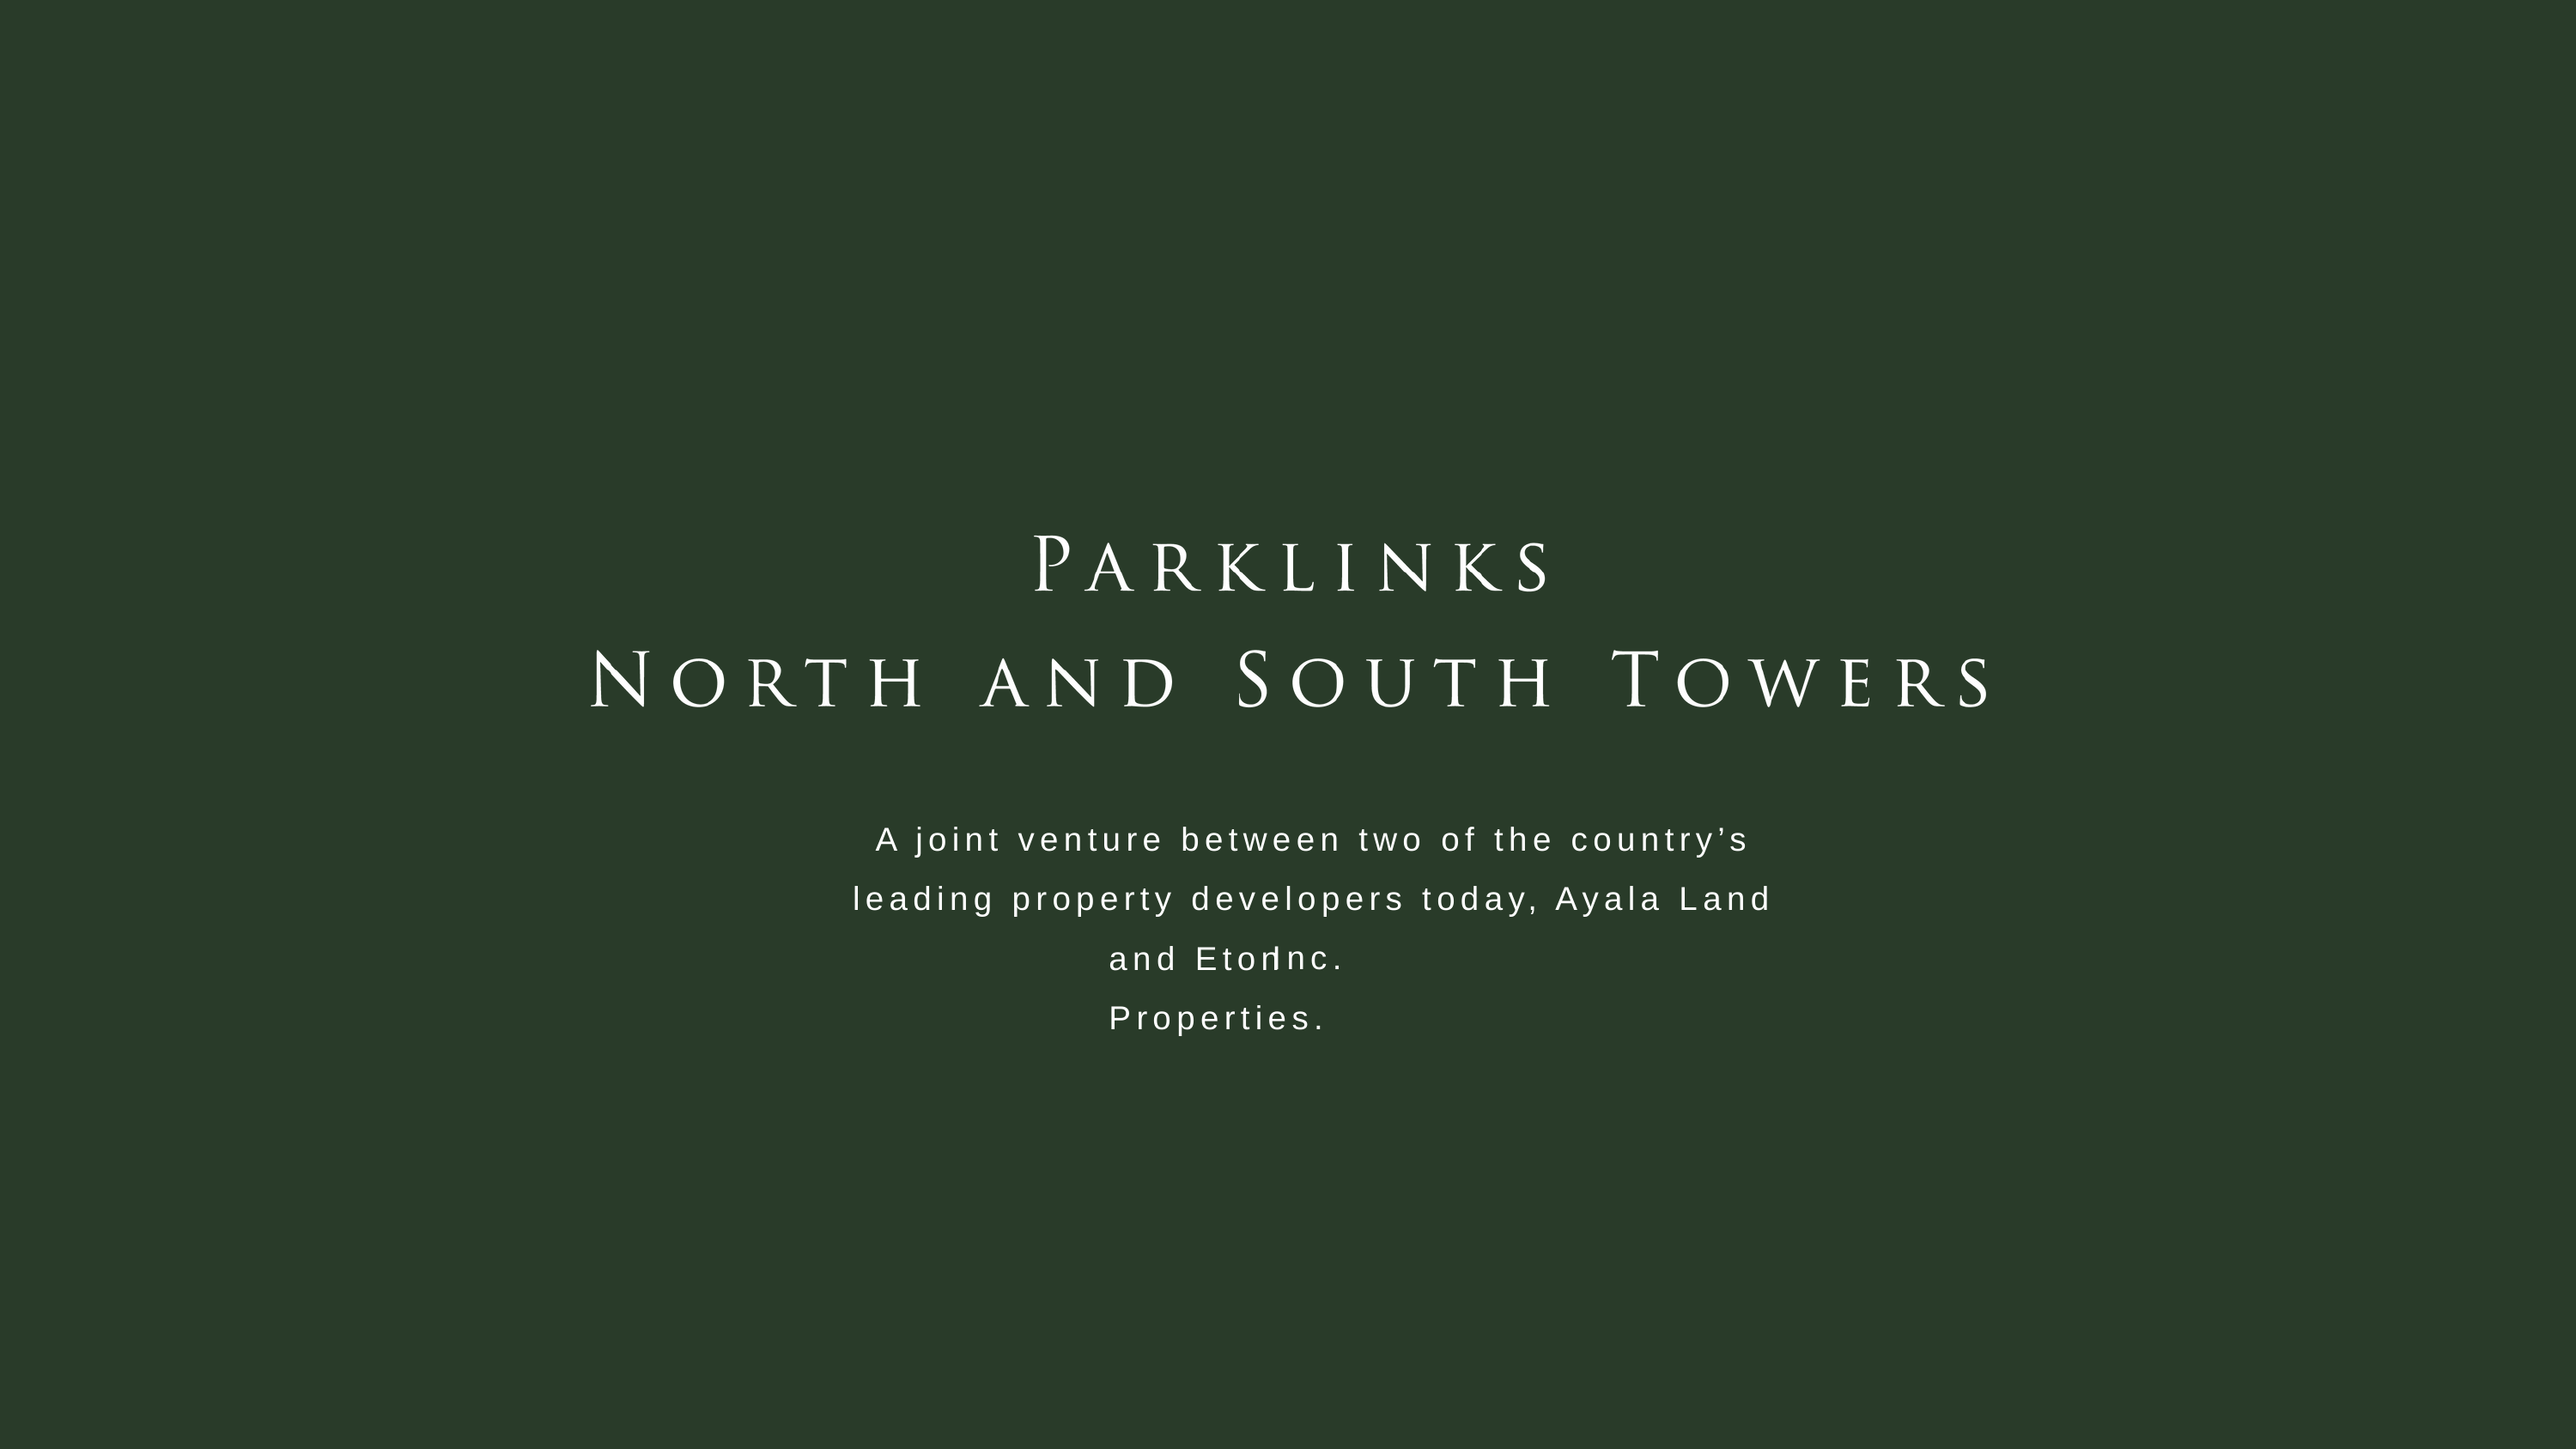

A joint venture between two of the country’s leading property developers today, Ayala Land Inc.
and Eton Properties.